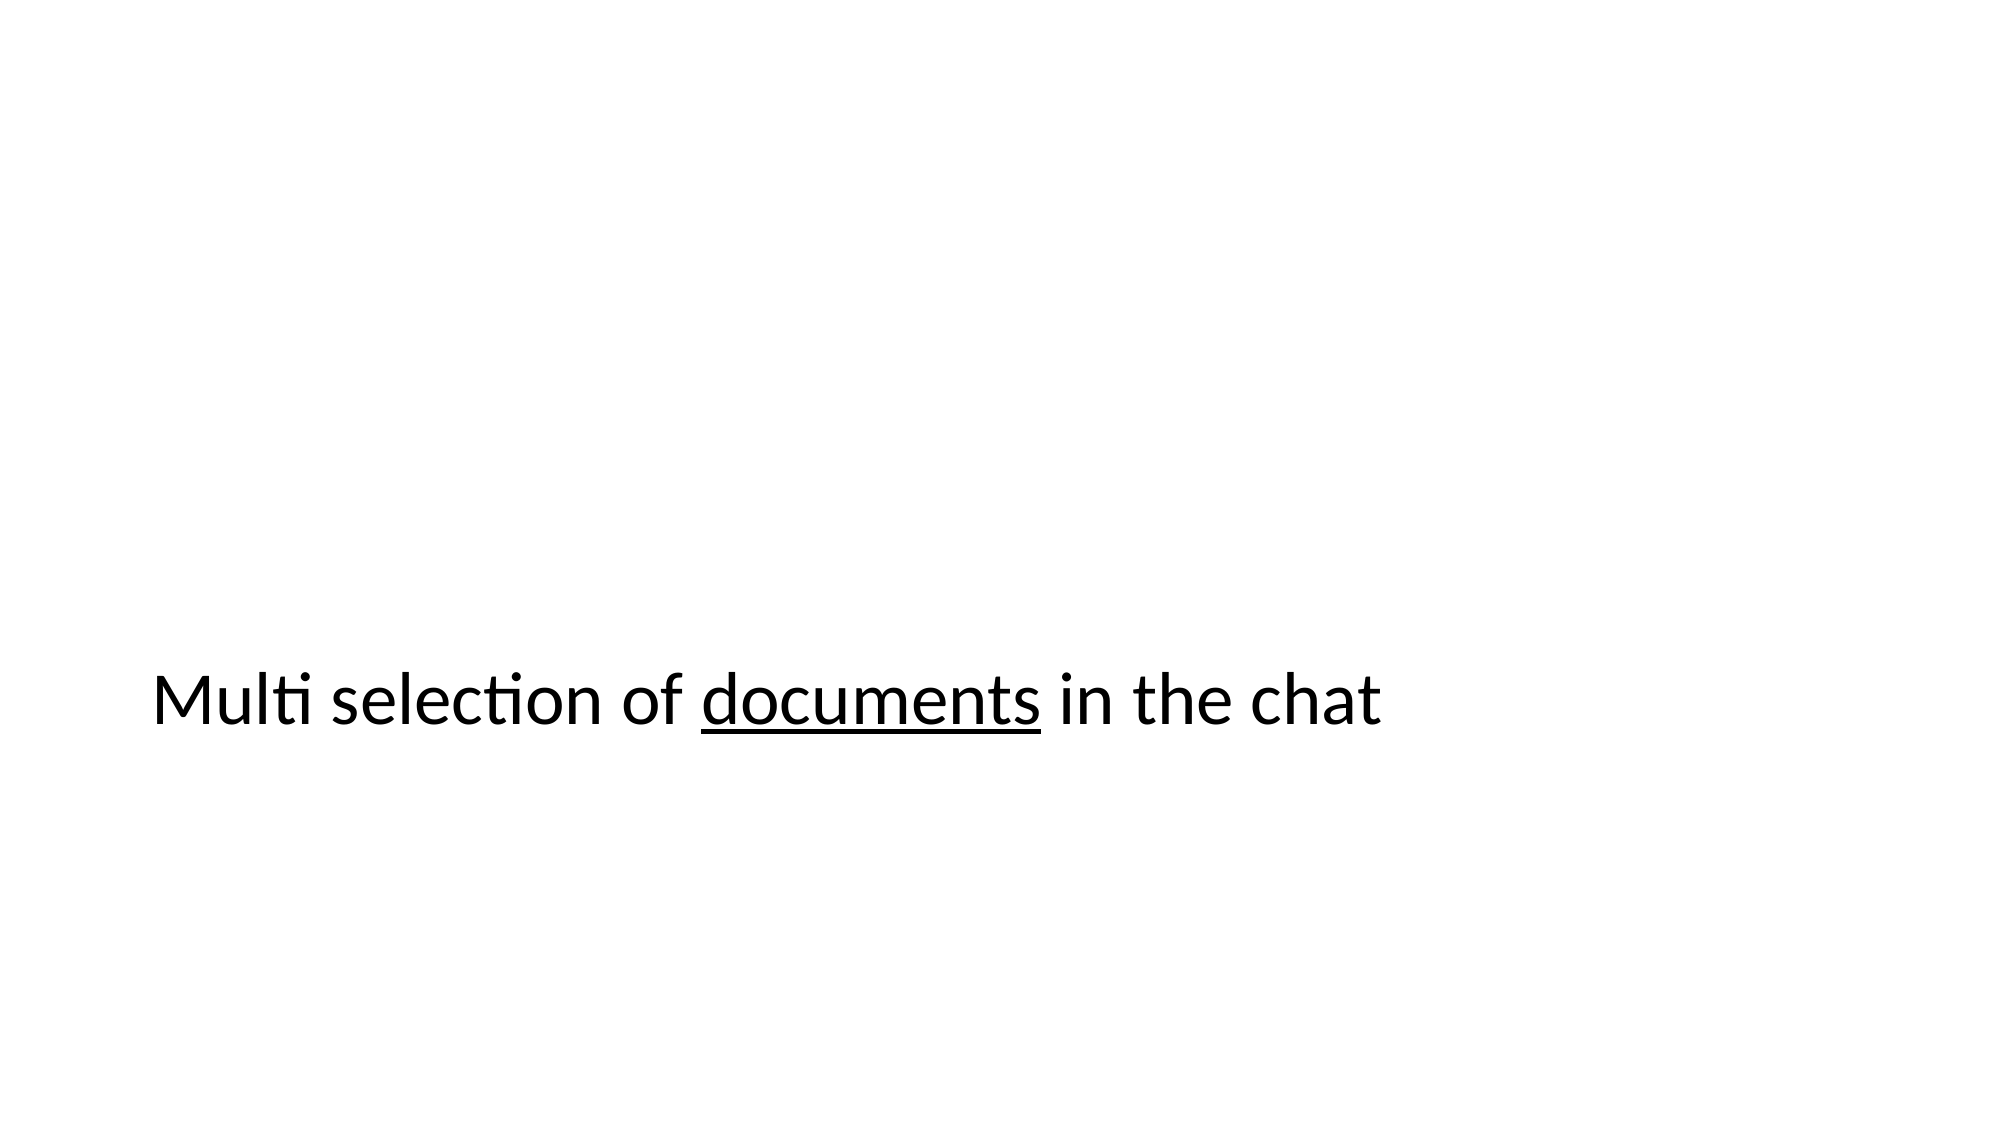

# Multi selection of documents in the chat